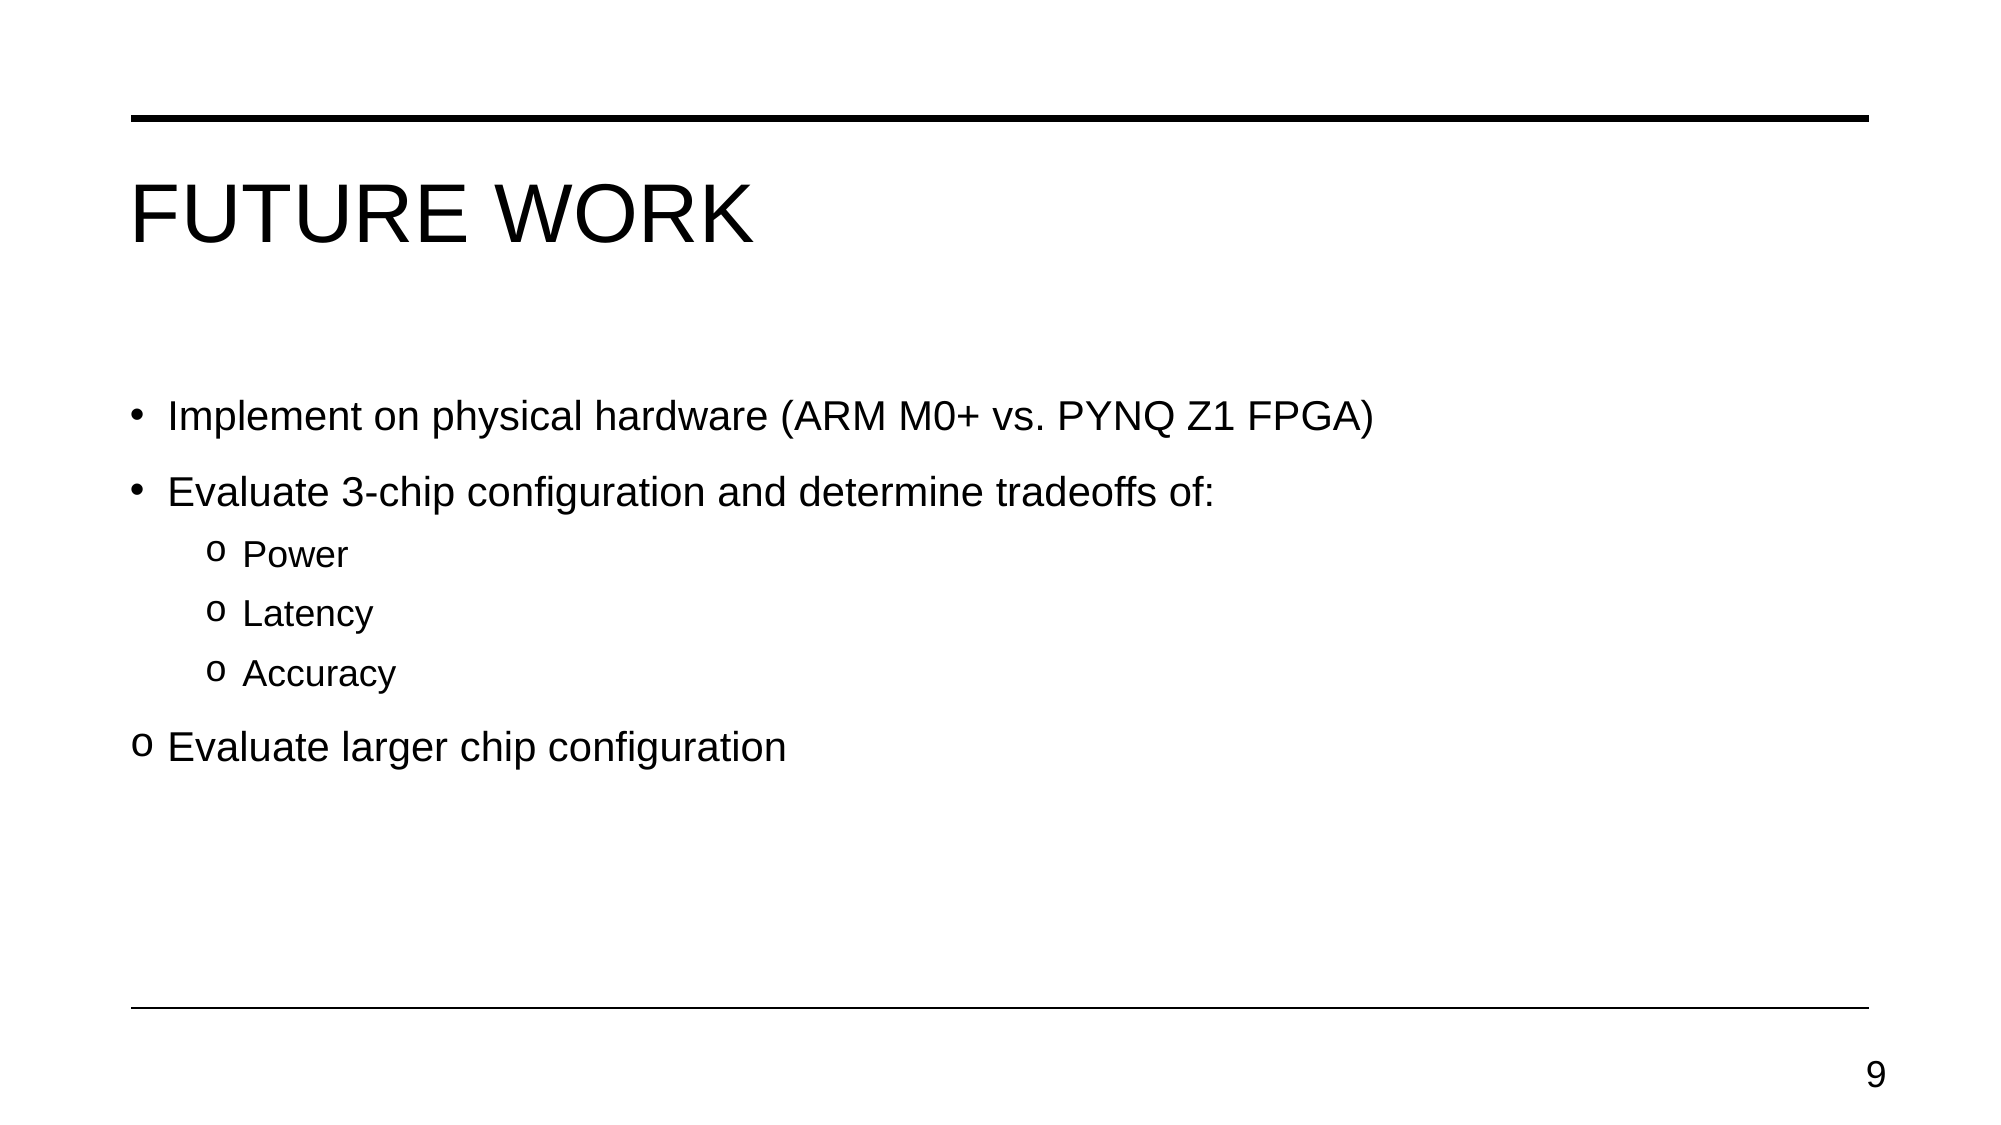

# Future Work
Implement on physical hardware (ARM M0+ vs. PYNQ Z1 FPGA)
Evaluate 3-chip configuration and determine tradeoffs of:
Power
Latency
Accuracy
Evaluate larger chip configuration
9